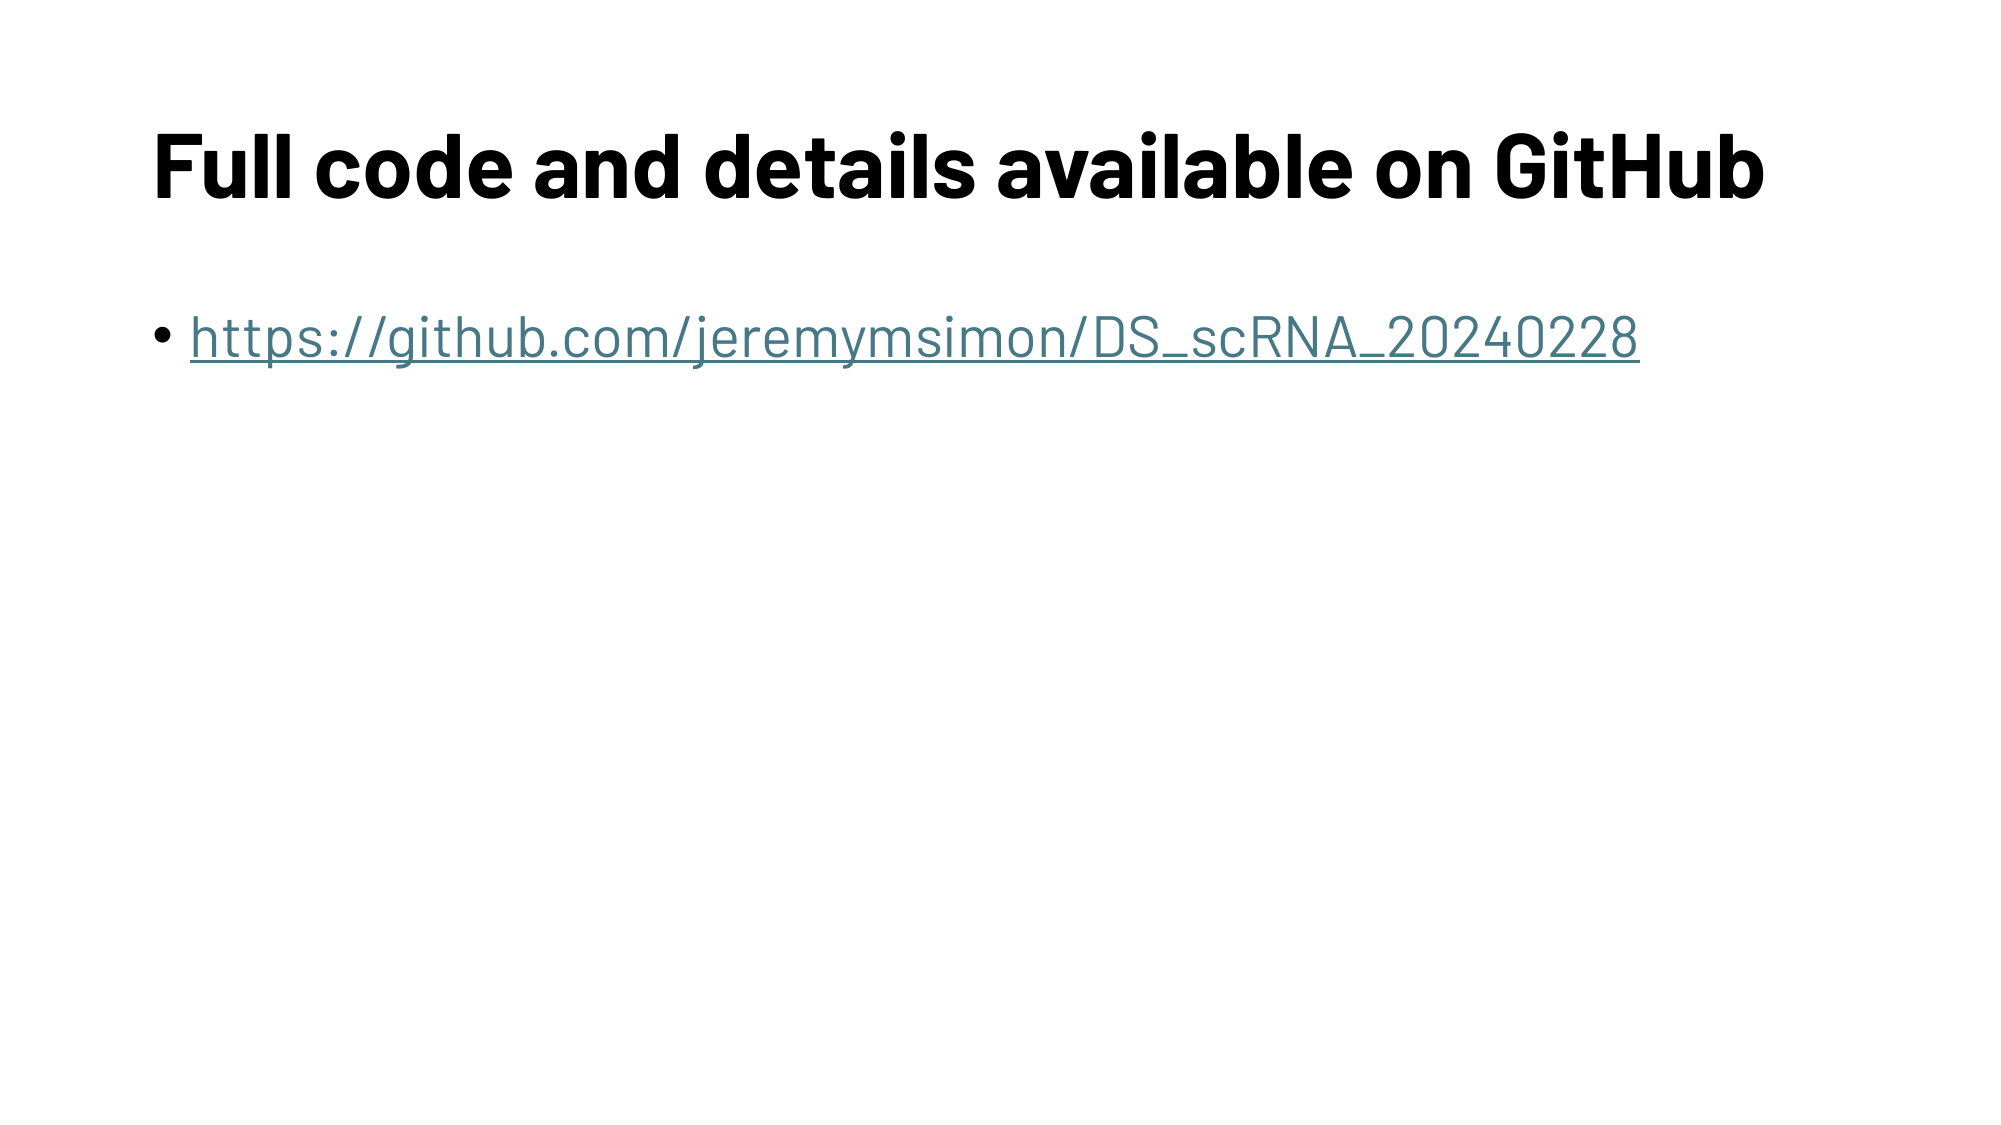

# Full code and details available on GitHub
https://github.com/jeremymsimon/DS_scRNA_20240228